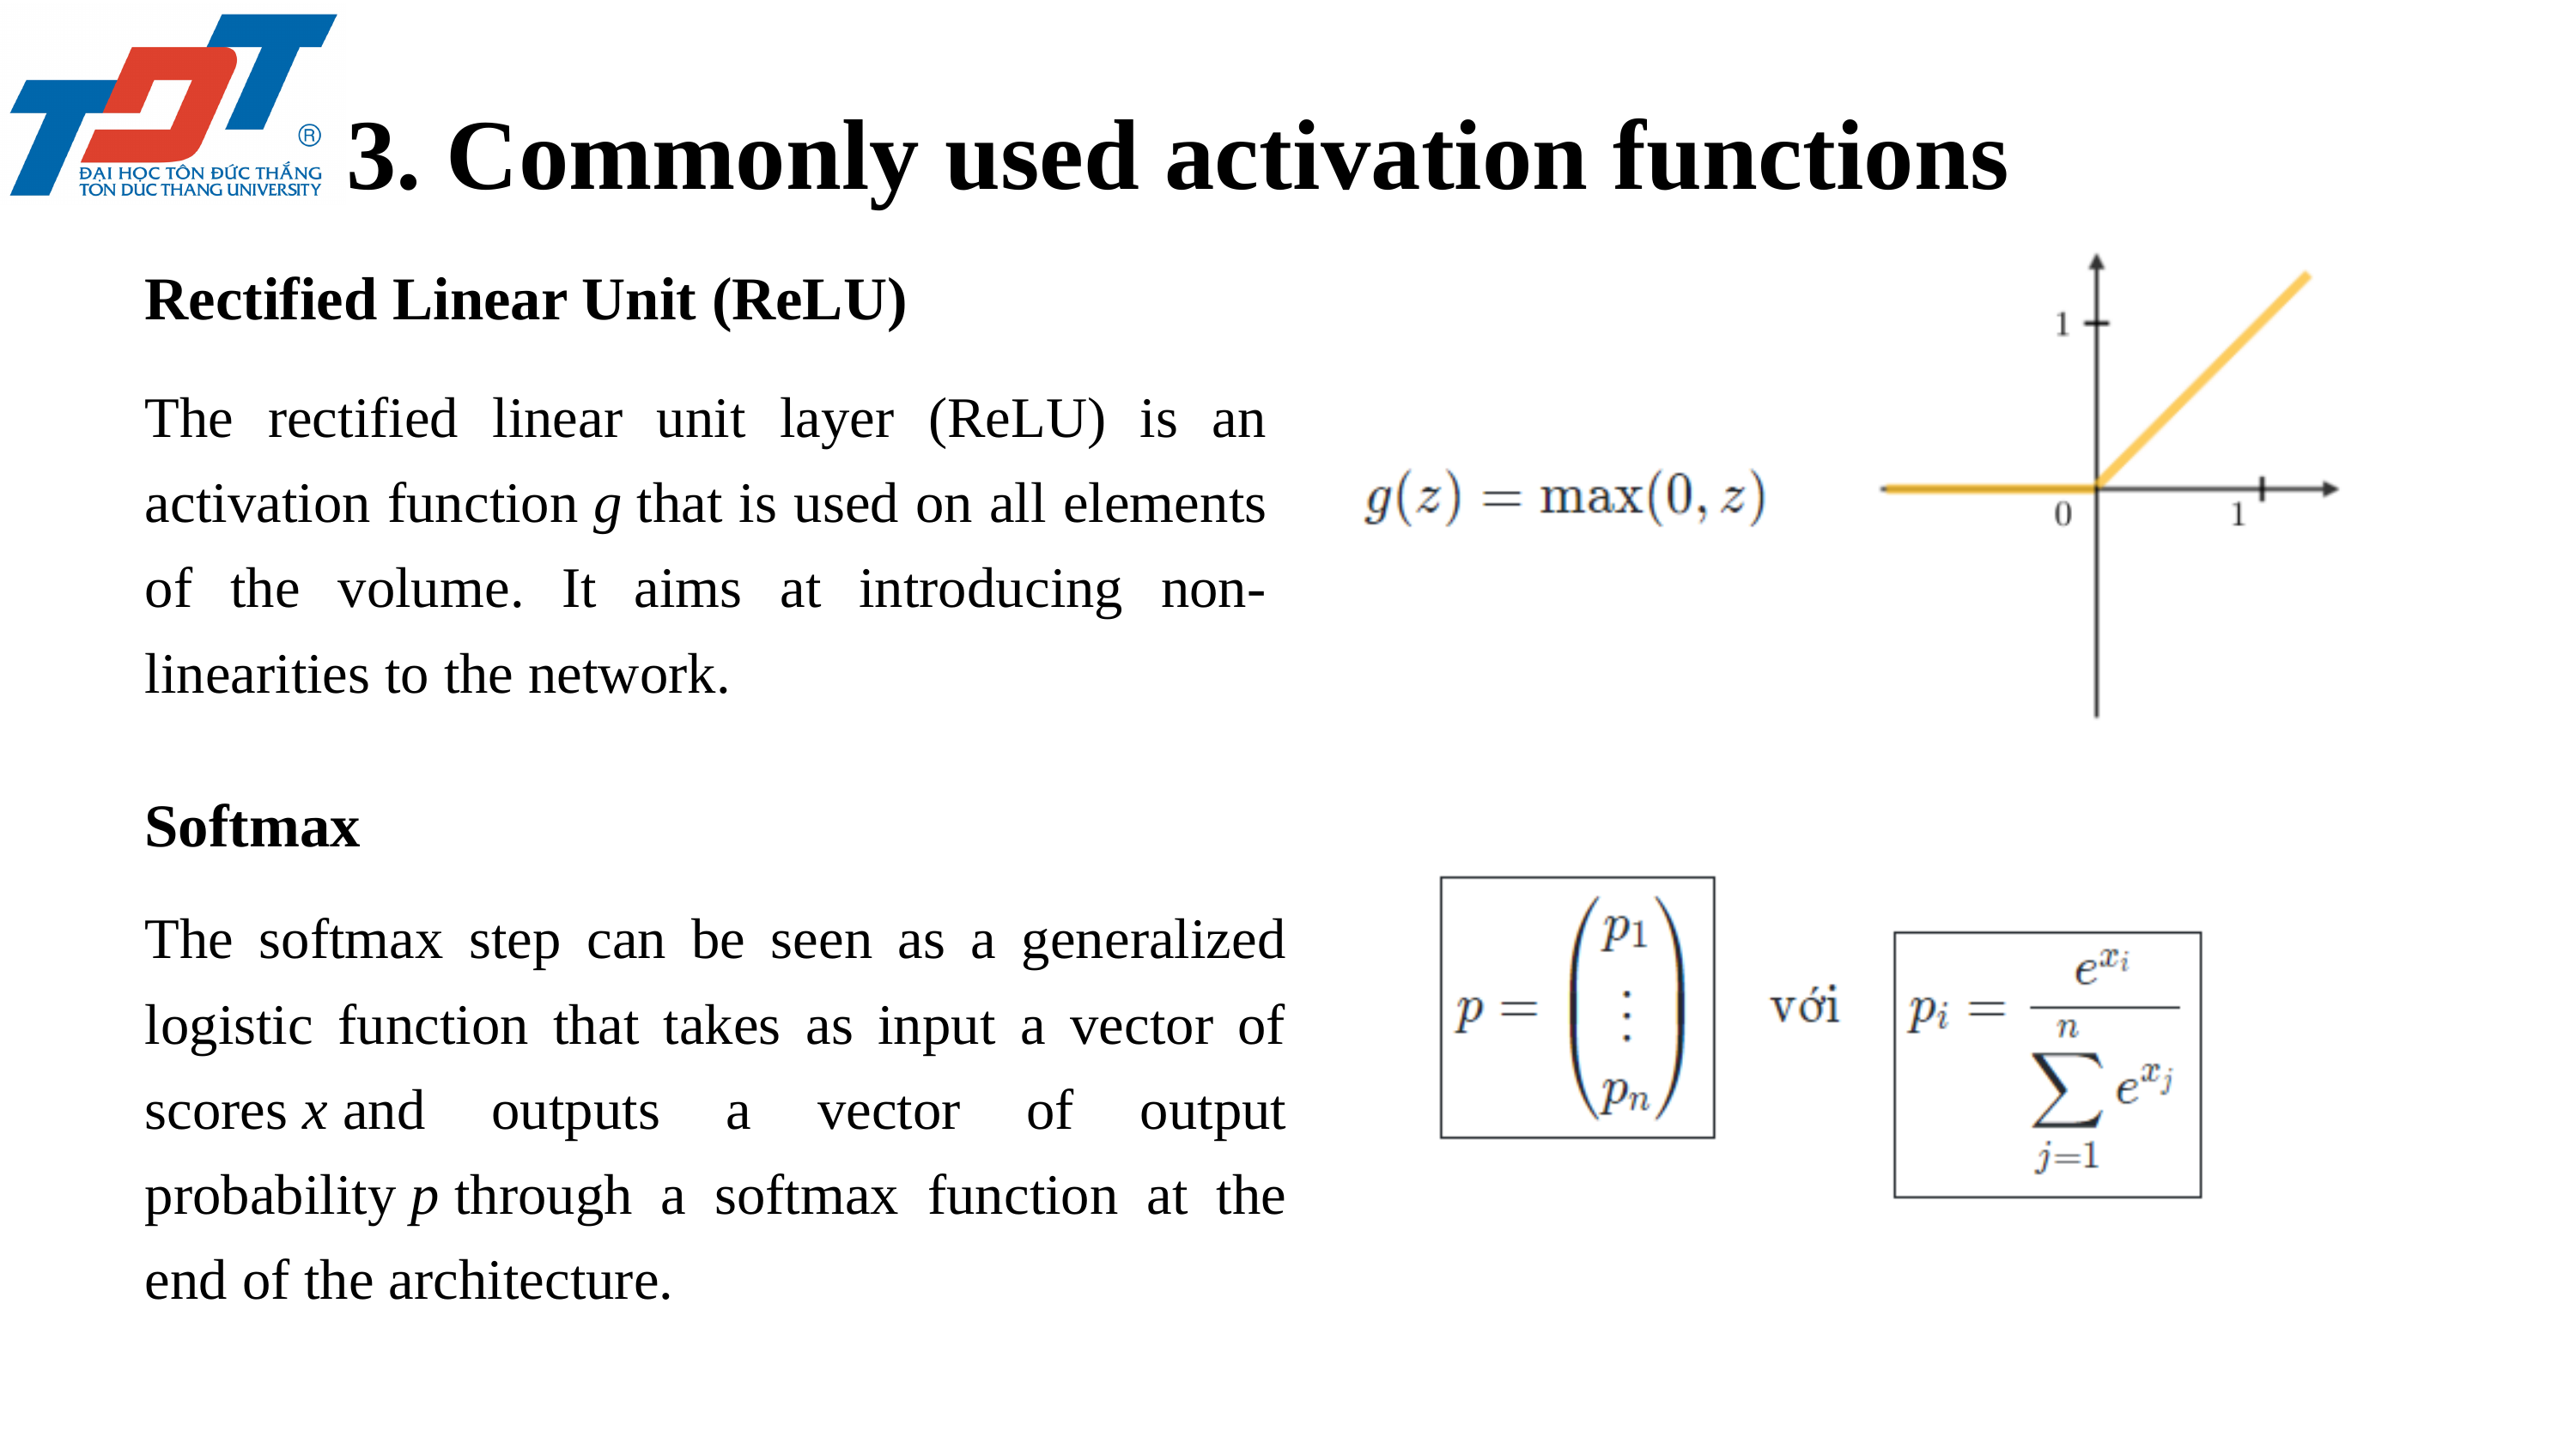

3. Commonly used activation functions

Rectified Linear Unit (ReLU)
The rectified linear unit layer (ReLU) is an activation function g that is used on all elements of the volume. It aims at introducing non-linearities to the network.

Softmax

The softmax step can be seen as a generalized logistic function that takes as input a vector of scores x and outputs a vector of output probability p through a softmax function at the end of the architecture.